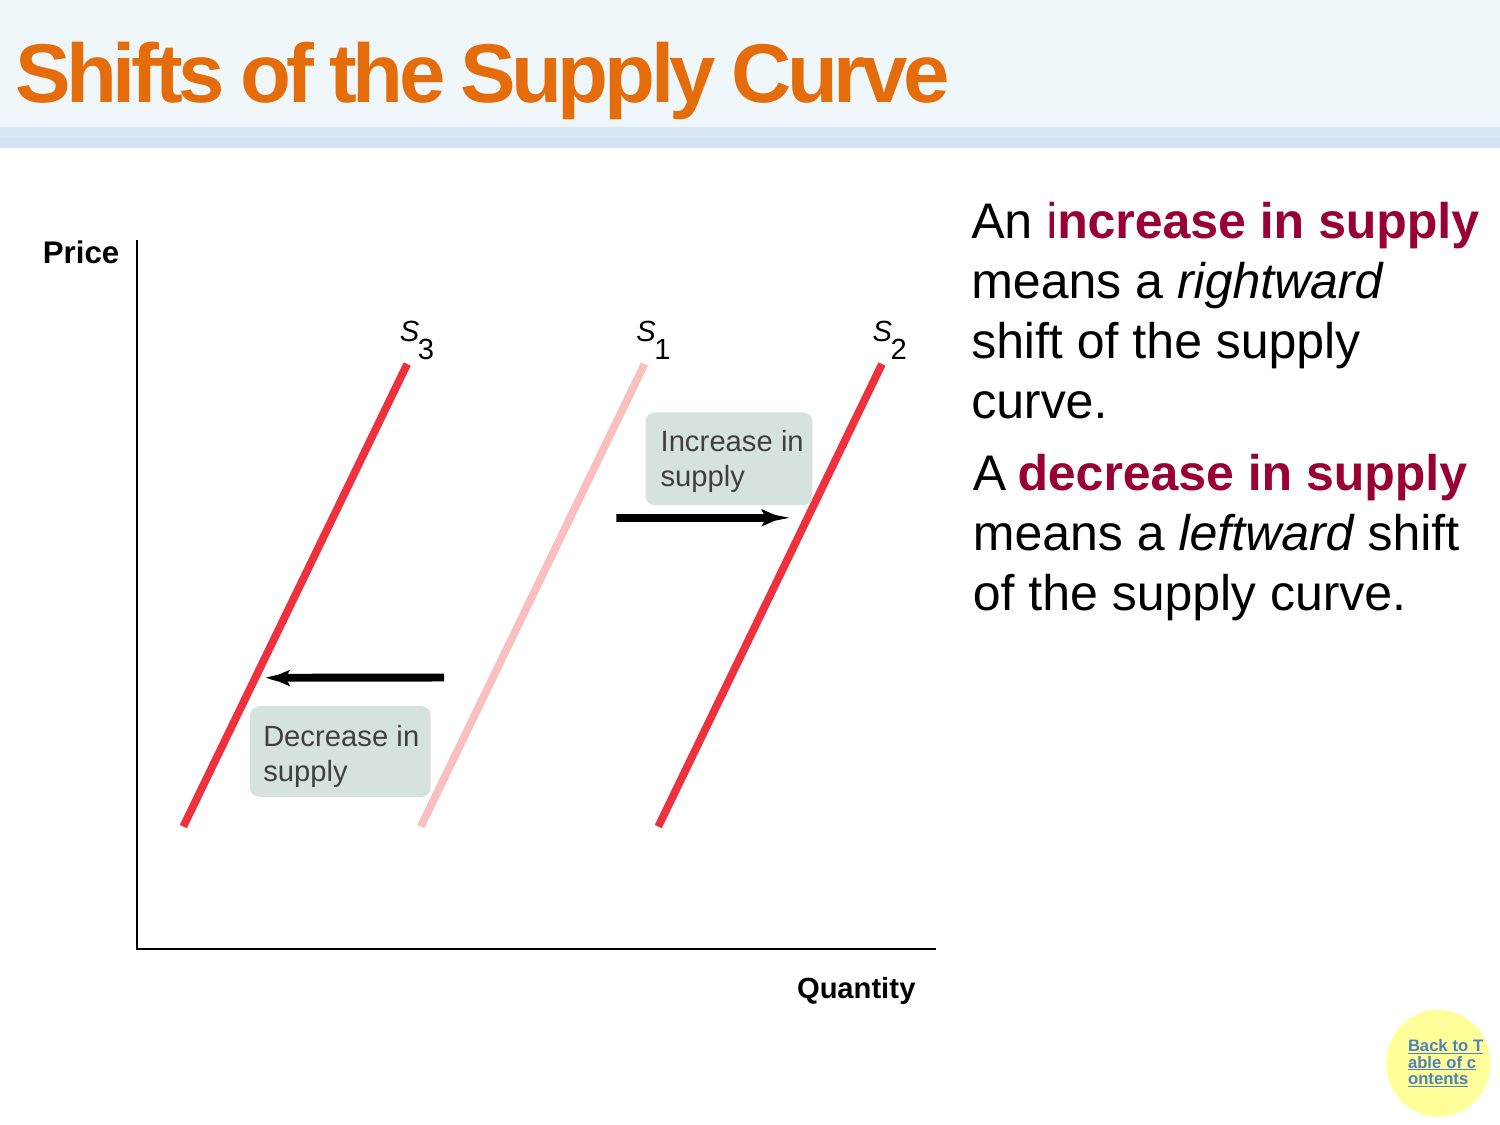

# Shifts of the Supply Curve
An increase in supply means a rightward shift of the supply curve.
Price

S
S
S
3
1
2

Increase in supply
A decrease in supply means a leftward shift of the supply curve.

Decrease in supply
Quantity